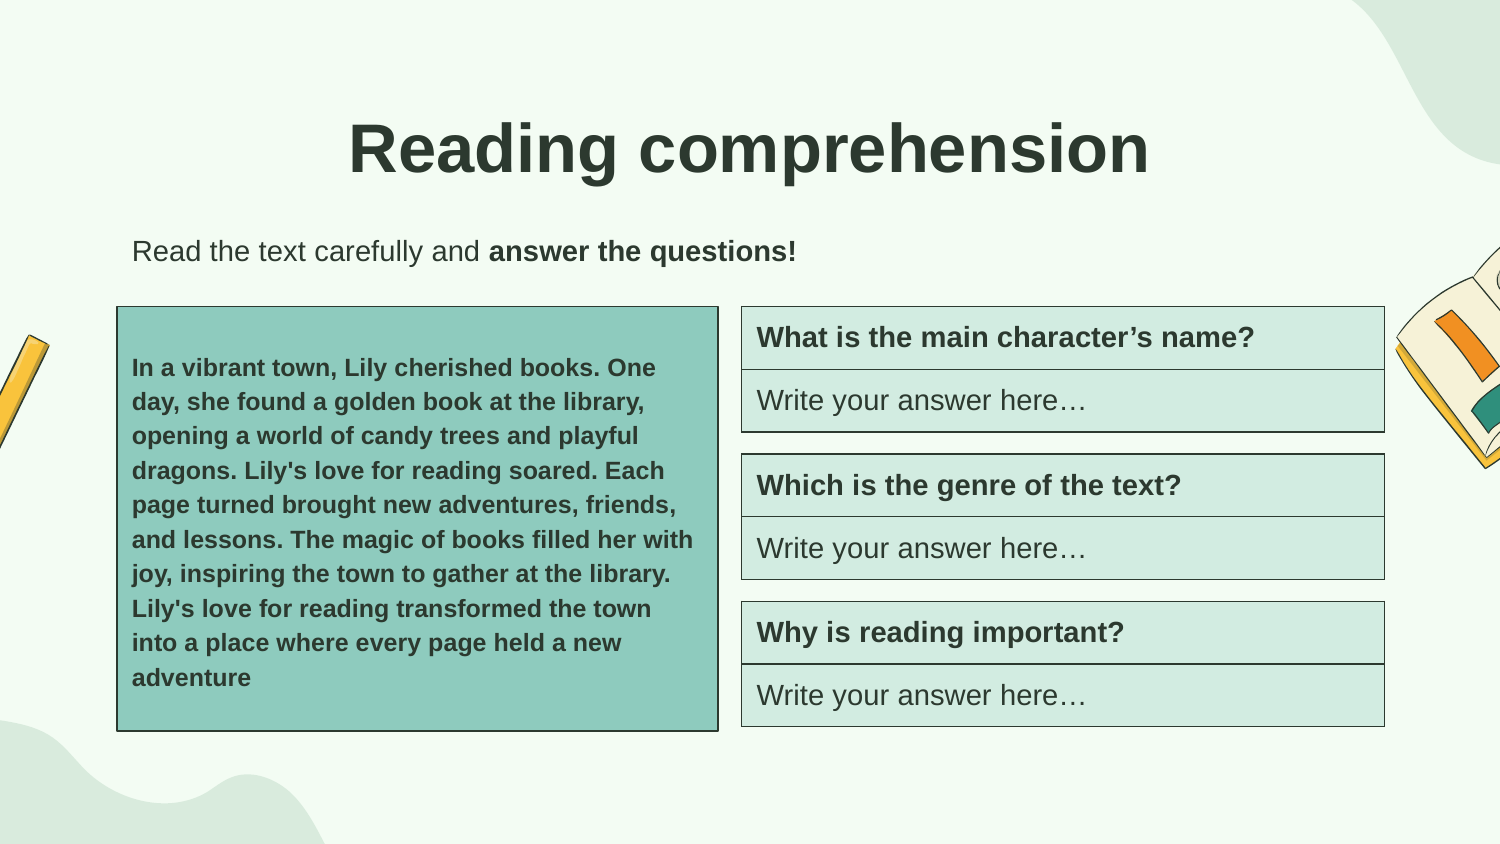

# Reading comprehension
Read the text carefully and answer the questions!
In a vibrant town, Lily cherished books. One day, she found a golden book at the library, opening a world of candy trees and playful dragons. Lily's love for reading soared. Each page turned brought new adventures, friends, and lessons. The magic of books filled her with joy, inspiring the town to gather at the library. Lily's love for reading transformed the town into a place where every page held a new adventure
| What is the main character’s name? |
| --- |
| Write your answer here… |
| Which is the genre of the text? |
| --- |
| Write your answer here… |
| Why is reading important? |
| --- |
| Write your answer here… |